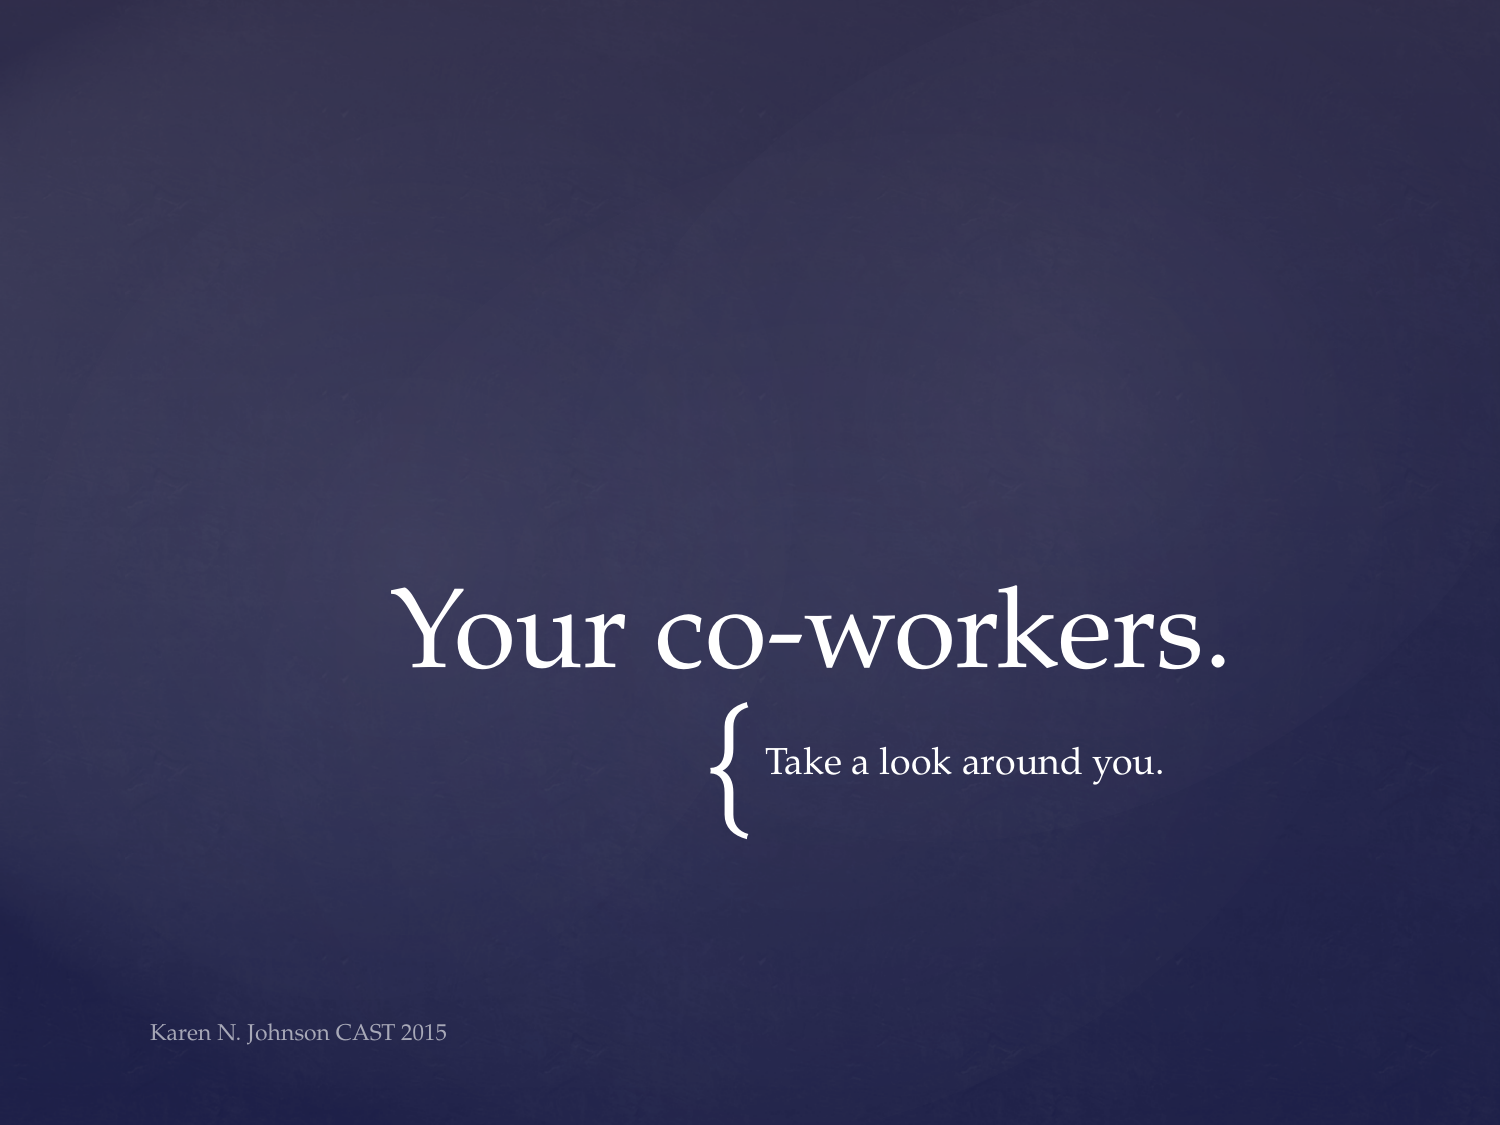

# Your co-workers.
Take a look around you.
Karen N. Johnson CAST 2015